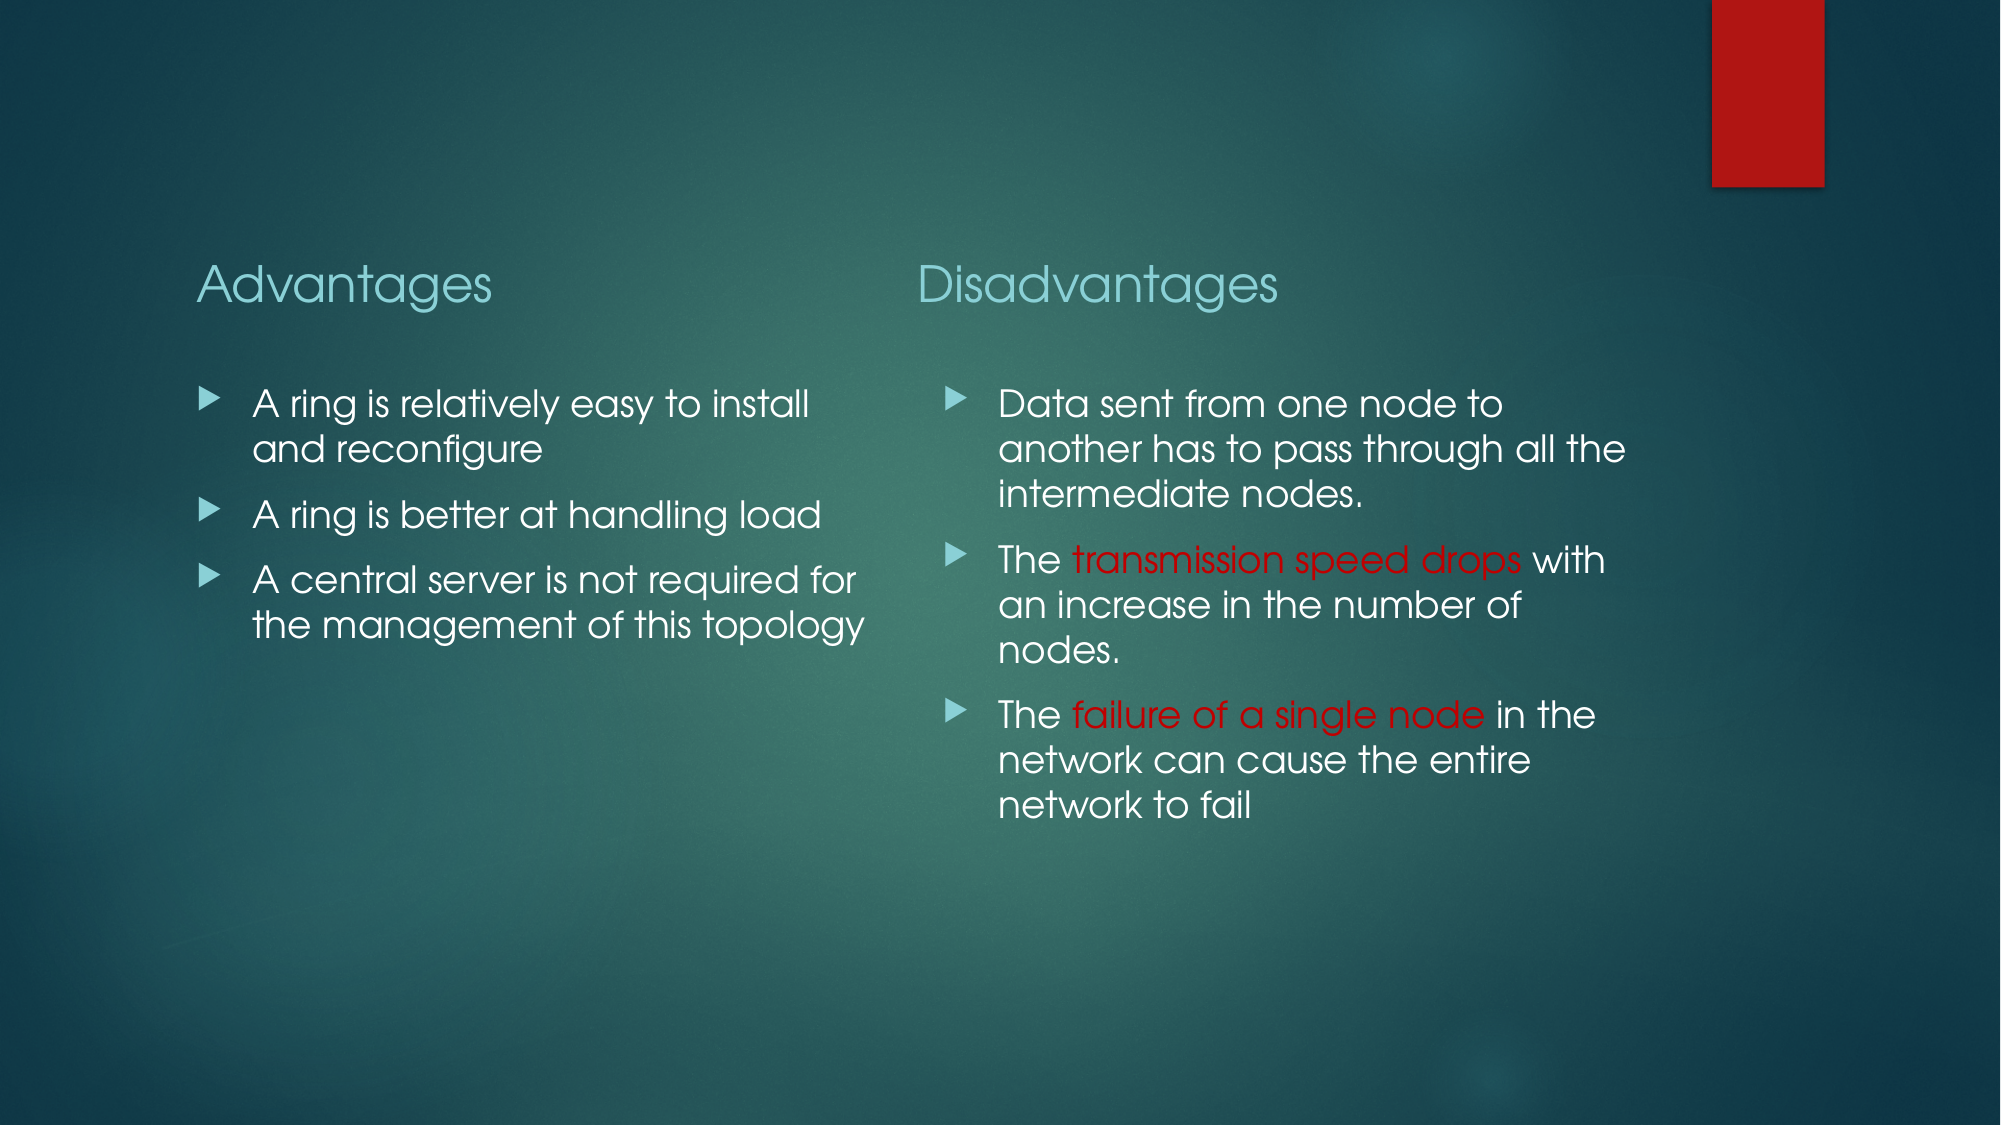

Advantages
Disadvantages
A ring is relatively easy to install and reconfigure
A ring is better at handling load
A central server is not required for the management of this topology
Data sent from one node to another has to pass through all the intermediate nodes.
The transmission speed drops with an increase in the number of nodes.
The failure of a single node in the network can cause the entire network to fail